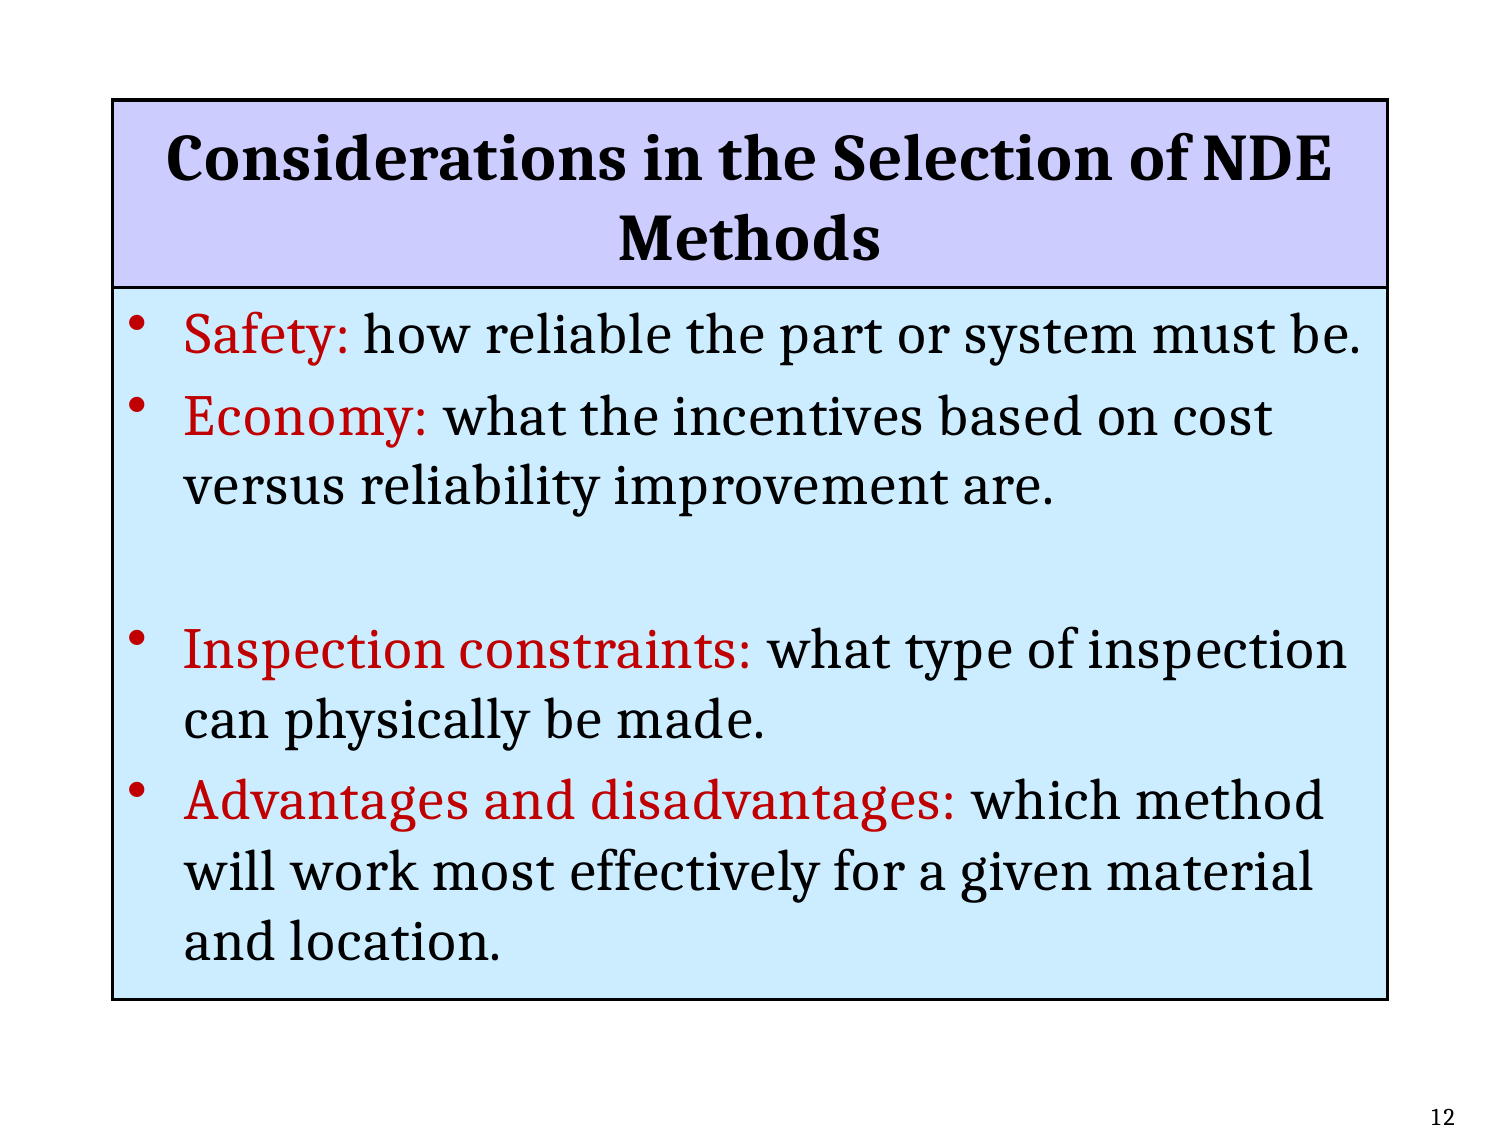

# Considerations in the Selection of NDE Methods
Safety: how reliable the part or system must be.
Economy: what the incentives based on cost versus reliability improvement are.

Inspection constraints: what type of inspection can physically be made.
Advantages and disadvantages: which method will work most effectively for a given material and location.

12